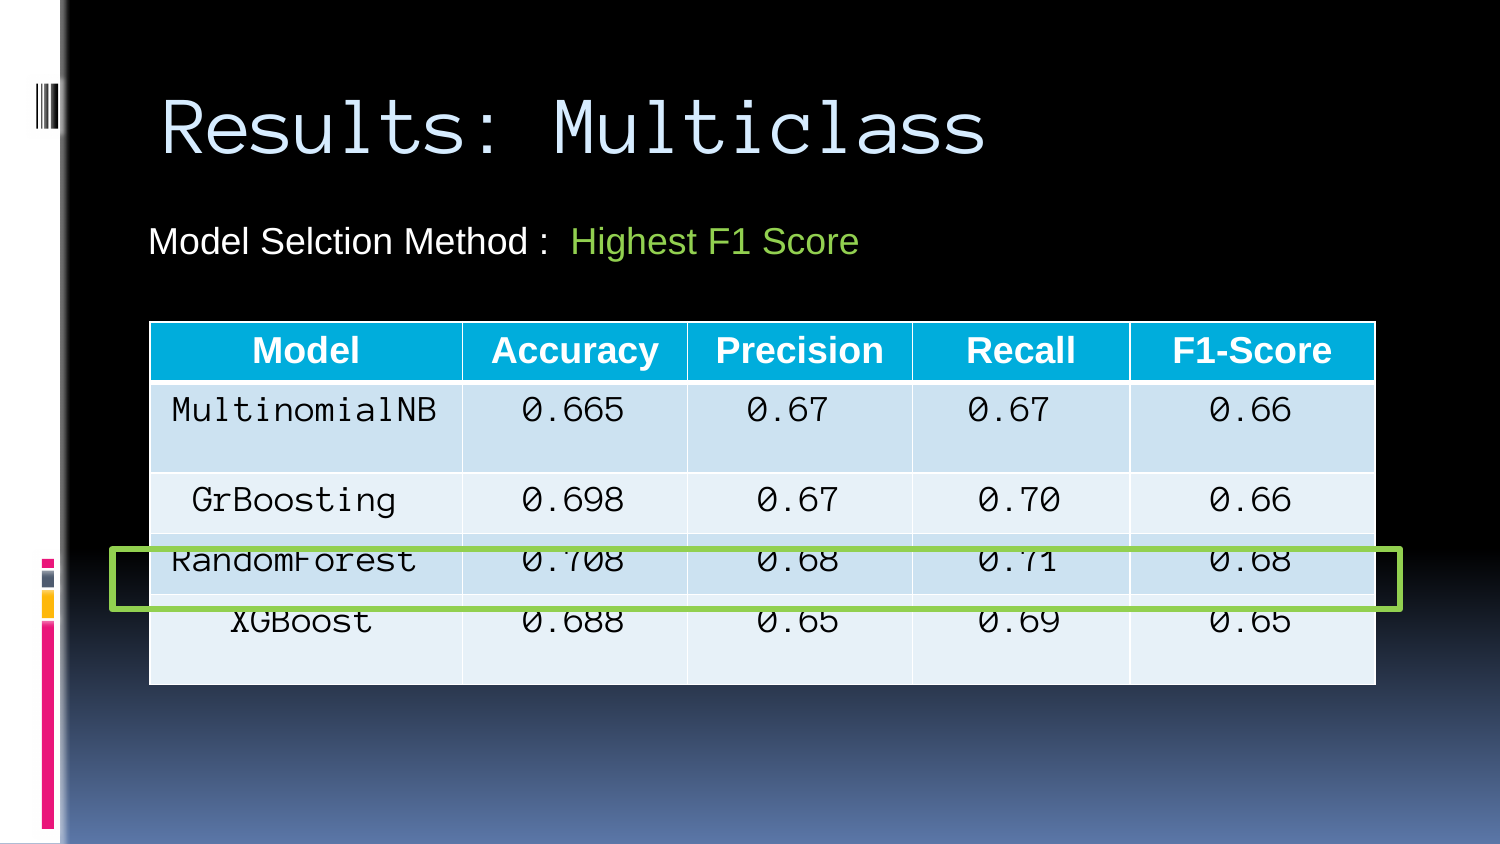

# Results: Multiclass
Model Selction Method :  Highest F1 Score
| Model | Accuracy | Precision | Recall | F1-Score |
| --- | --- | --- | --- | --- |
| MultinomialNB | 0.665 | 0.67 | 0.67 | 0.66 |
| GrBoosting | 0.698 | 0.67 | 0.70 | 0.66 |
| RandomForest | 0.708 | 0.68 | 0.71 | 0.68 |
| XGBoost | 0.688 | 0.65 | 0.69 | 0.65 |